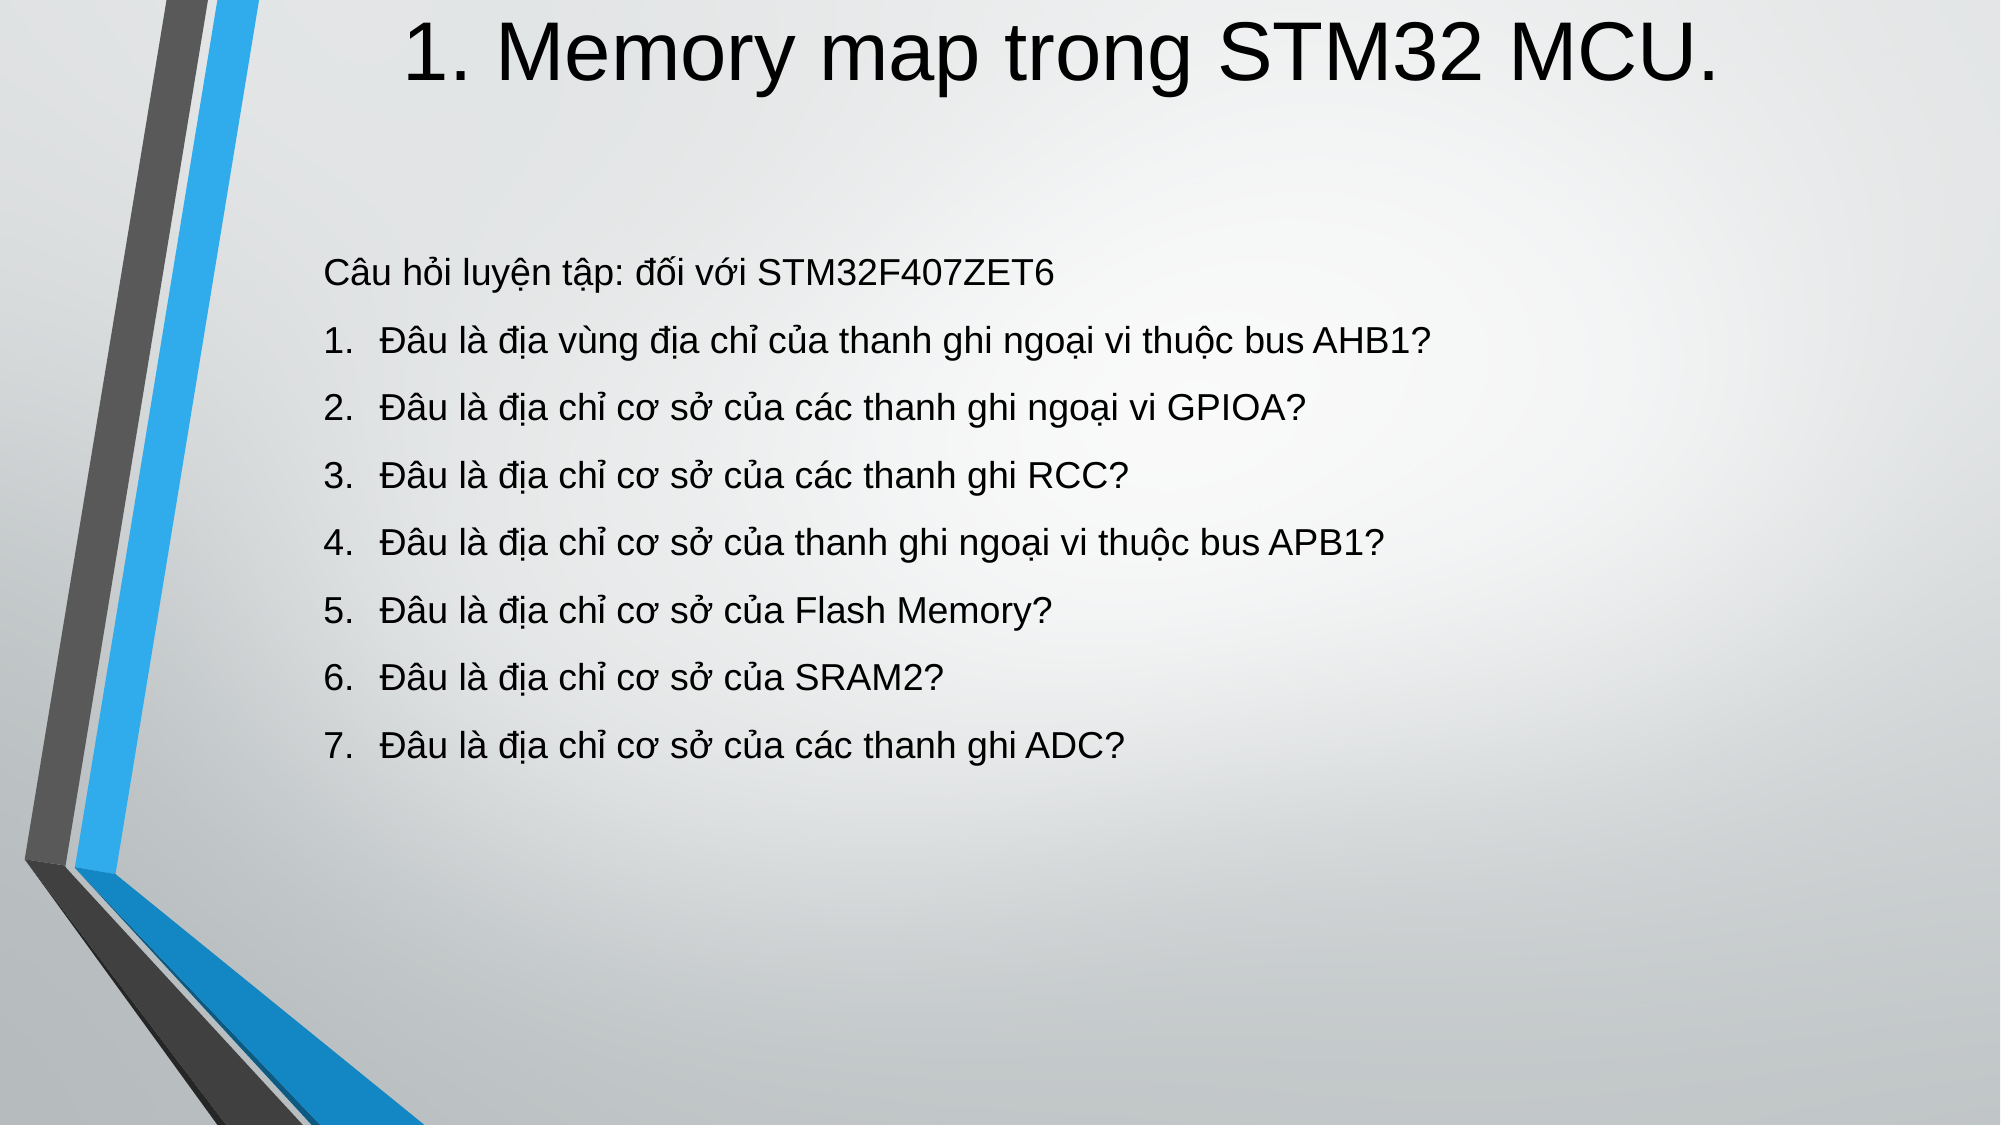

# 1. Memory map trong STM32 MCU.
Câu hỏi luyện tập: đối với STM32F407ZET6
Đâu là địa vùng địa chỉ của thanh ghi ngoại vi thuộc bus AHB1?
Đâu là địa chỉ cơ sở của các thanh ghi ngoại vi GPIOA?
Đâu là địa chỉ cơ sở của các thanh ghi RCC?
Đâu là địa chỉ cơ sở của thanh ghi ngoại vi thuộc bus APB1?
Đâu là địa chỉ cơ sở của Flash Memory?
Đâu là địa chỉ cơ sở của SRAM2?
Đâu là địa chỉ cơ sở của các thanh ghi ADC?